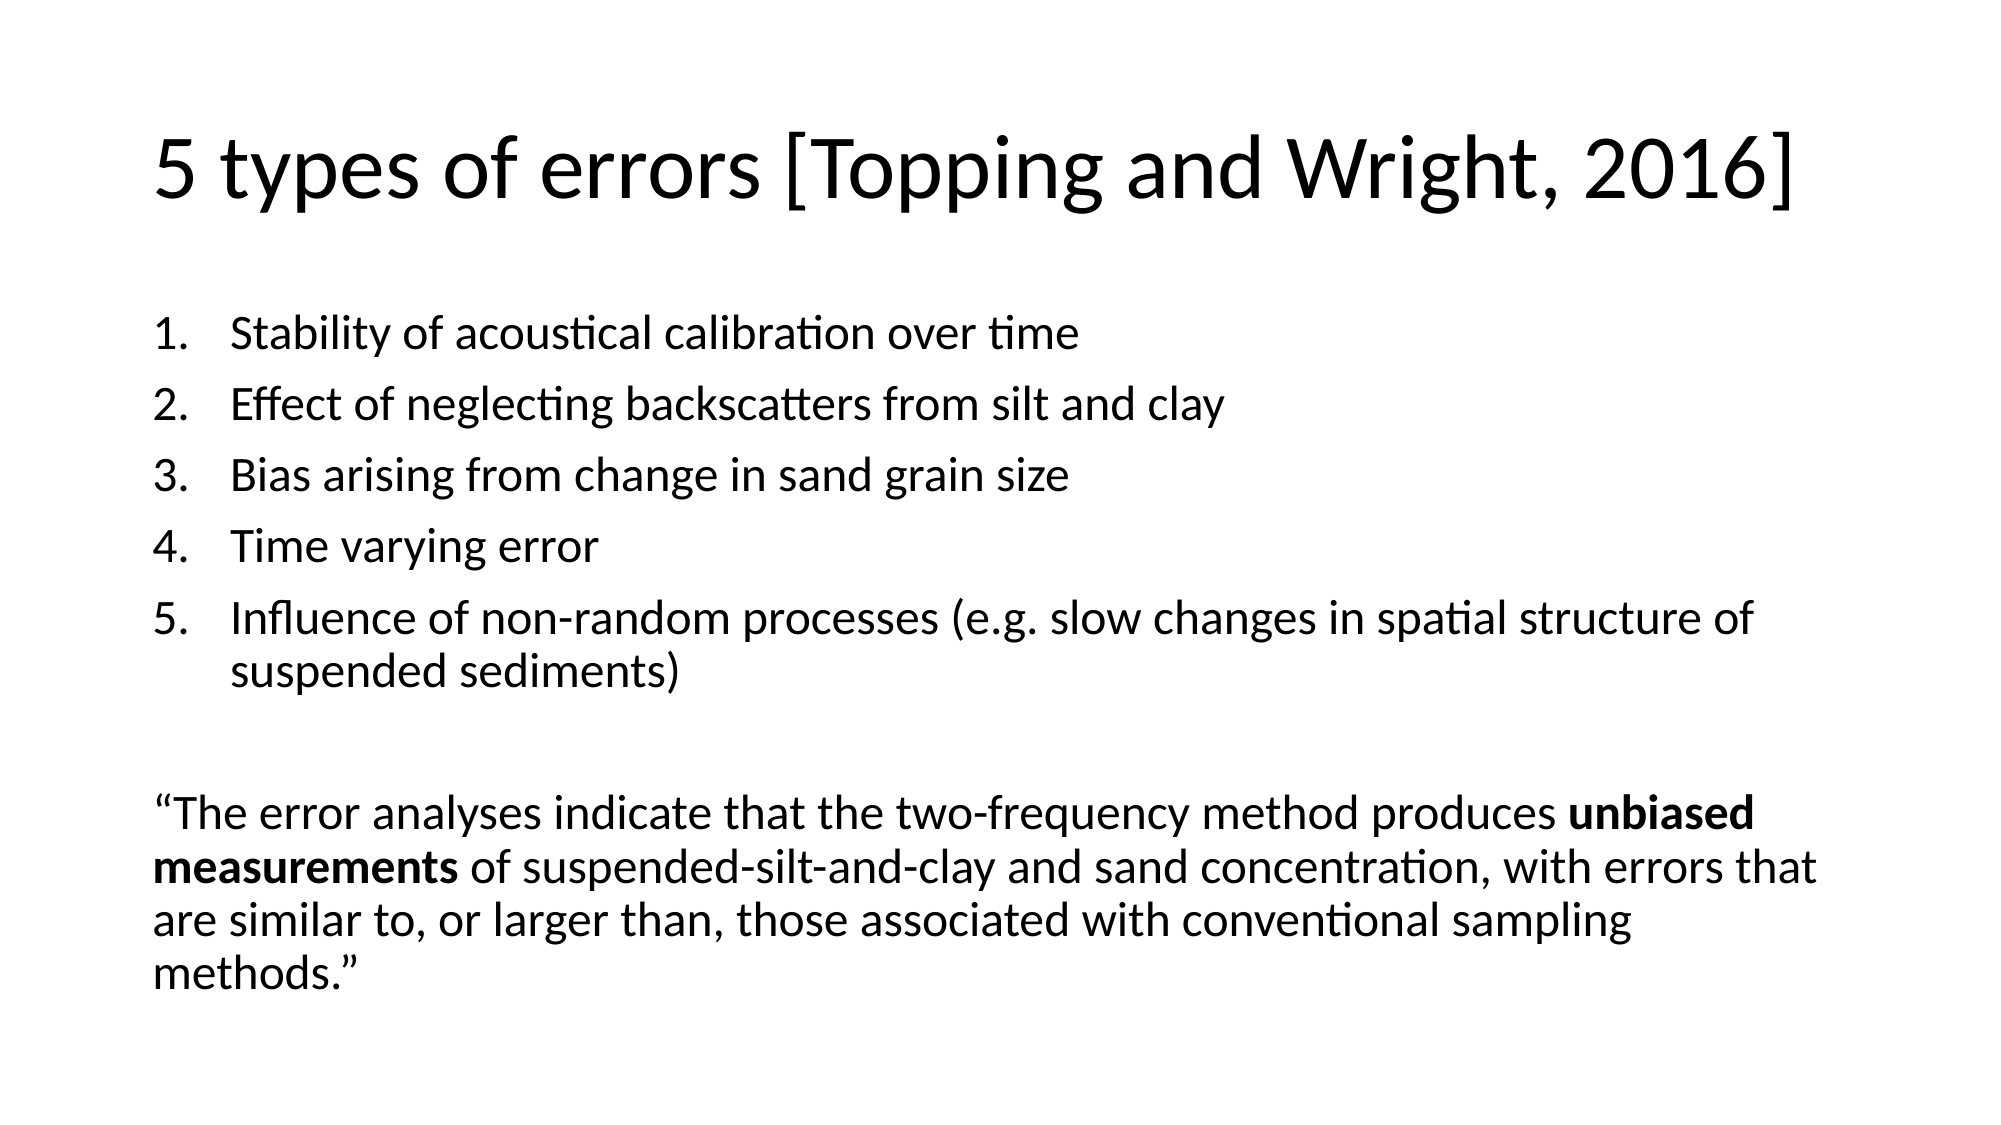

# 5 types of errors [Topping and Wright, 2016]
Stability of acoustical calibration over time
Effect of neglecting backscatters from silt and clay
Bias arising from change in sand grain size
Time varying error
Influence of non-random processes (e.g. slow changes in spatial structure of suspended sediments)

“The error analyses indicate that the two-frequency method produces unbiased measurements of suspended-silt-and-clay and sand concentration, with errors that are similar to, or larger than, those associated with conventional sampling methods.”